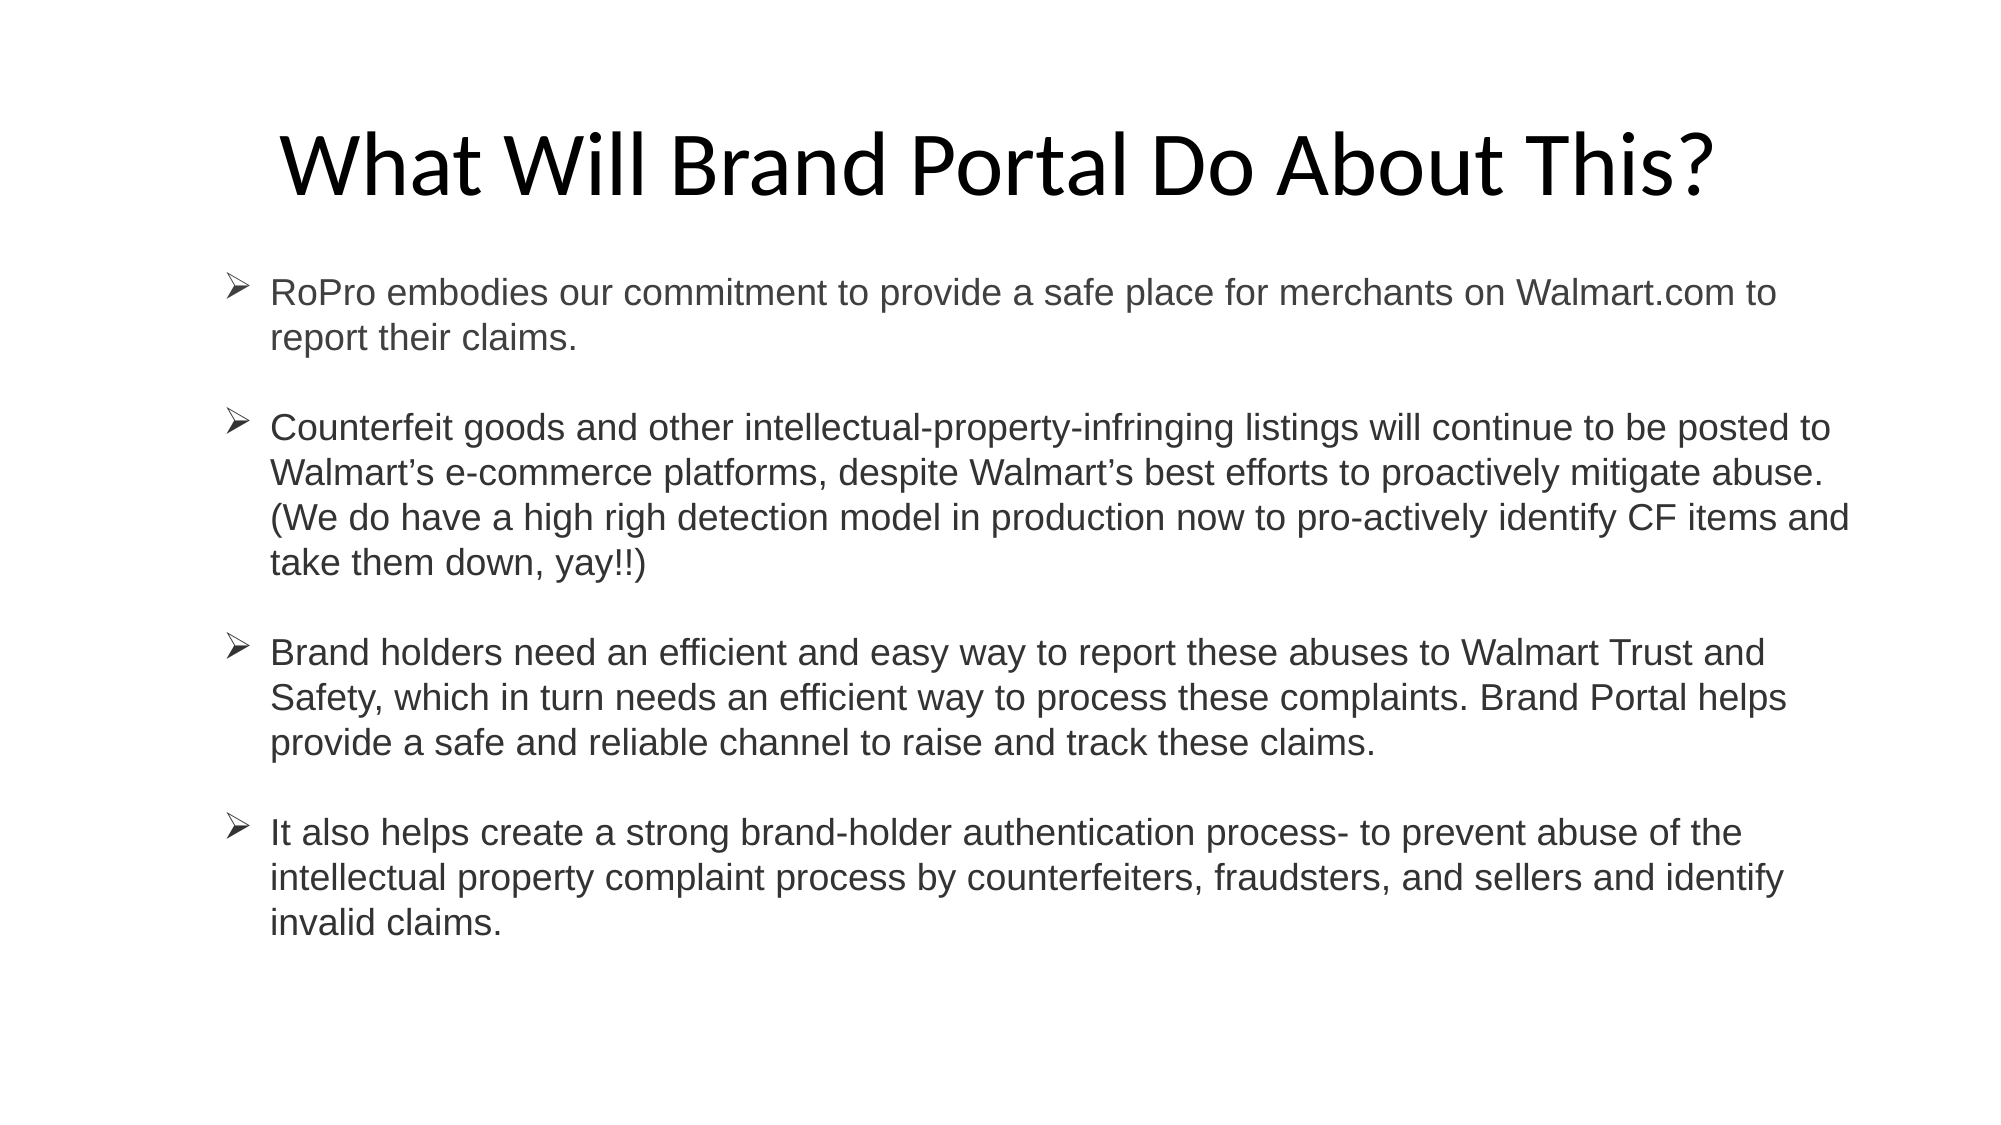

# What Will Brand Portal Do About This?
RoPro embodies our commitment to provide a safe place for merchants on Walmart.com to report their claims.
Counterfeit goods and other intellectual-property-infringing listings will continue to be posted to Walmart’s e-commerce platforms, despite Walmart’s best efforts to proactively mitigate abuse.
(We do have a high righ detection model in production now to pro-actively identify CF items and take them down, yay!!)
Brand holders need an efficient and easy way to report these abuses to Walmart Trust and Safety, which in turn needs an efficient way to process these complaints. Brand Portal helps provide a safe and reliable channel to raise and track these claims.
It also helps create a strong brand-holder authentication process- to prevent abuse of the intellectual property complaint process by counterfeiters, fraudsters, and sellers and identify invalid claims.